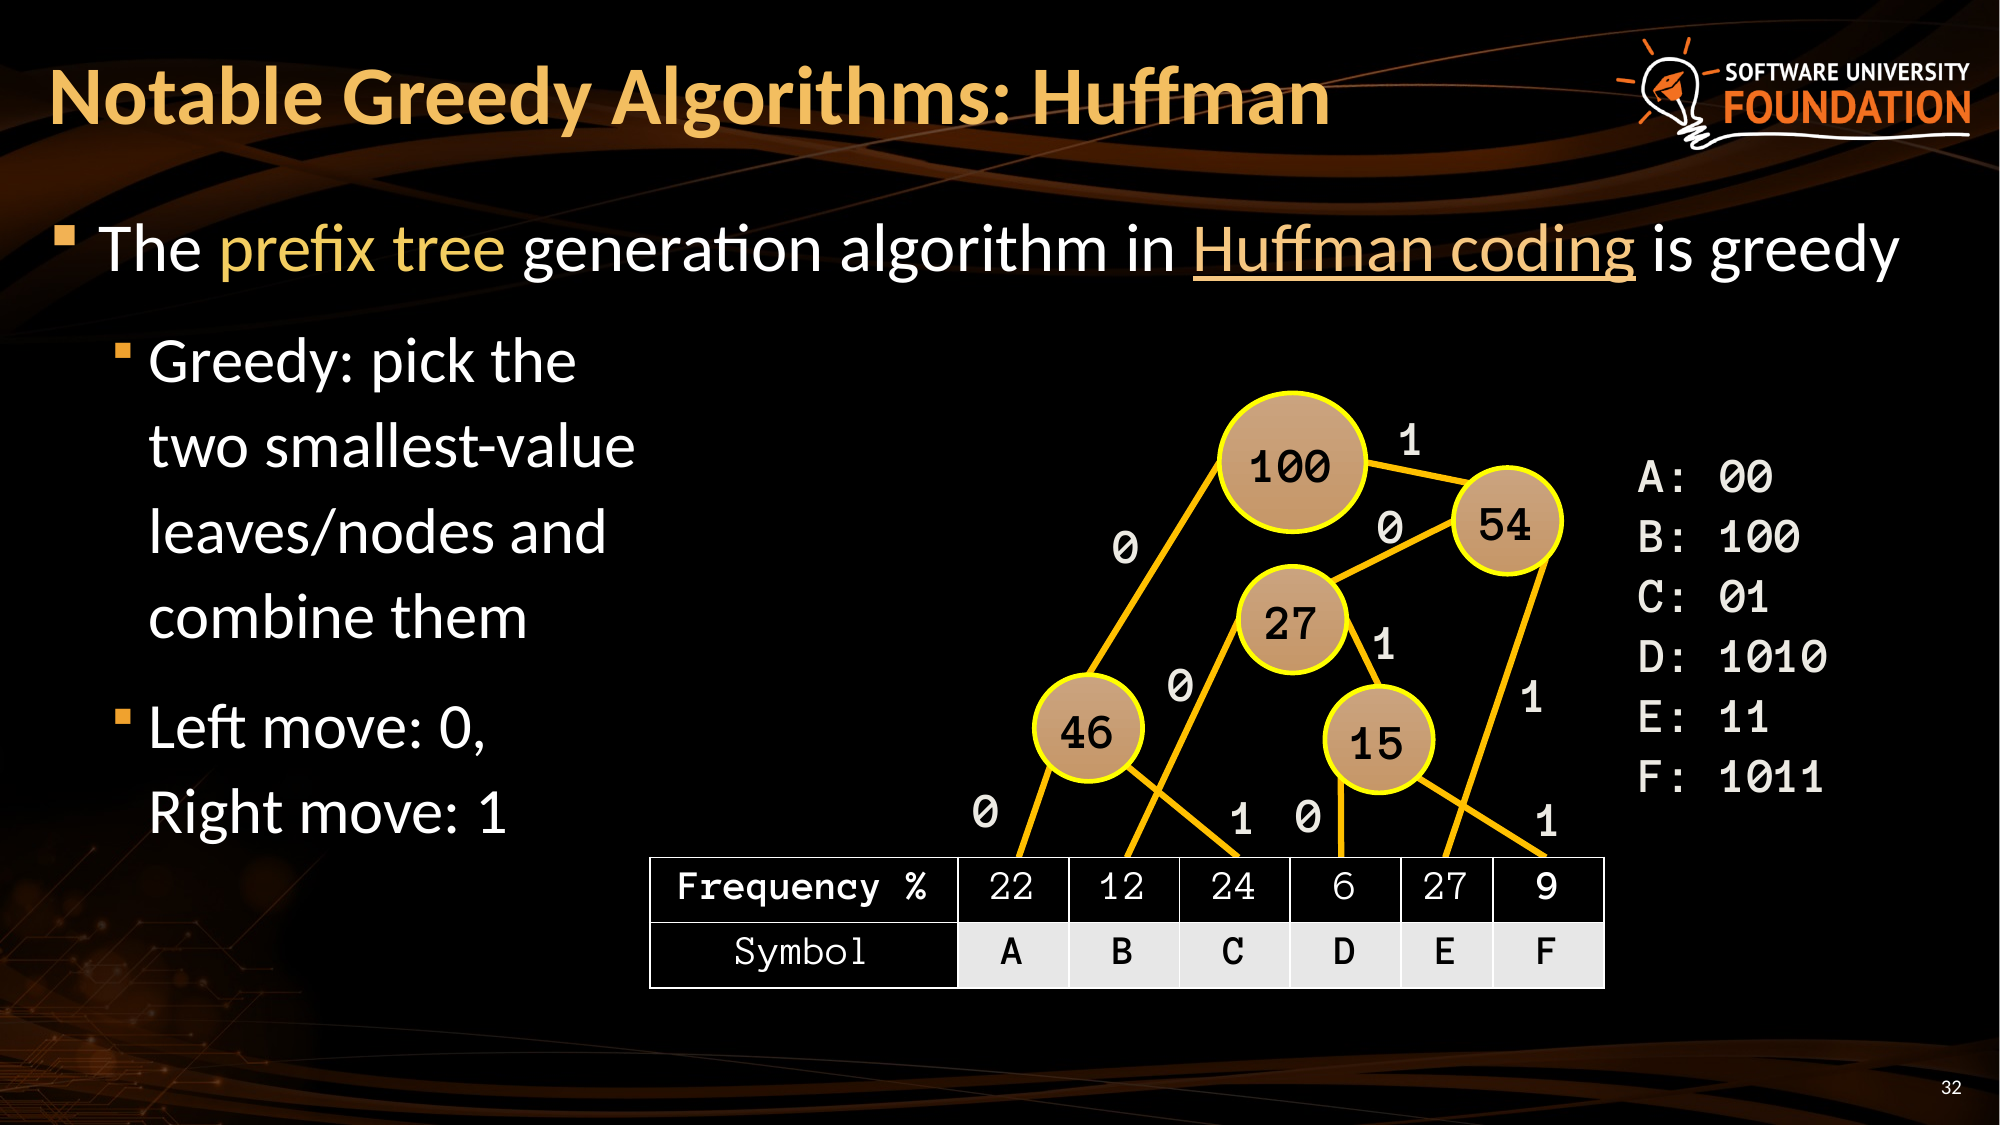

# Notable Greedy Algorithms: Huffman
The prefix tree generation algorithm in Huffman coding is greedy
Greedy: pick the
two smallest-value
leaves/nodes and
combine them
Left move: 0,
Right move: 1
100
1
A: 00
B: 100
C: 01
D: 1010
E: 11
F: 1011
54
0
0
27
1
0
1
46
15
0
0
1
1
| Frequency % | 22 | 12 | 24 | 6 | 27 | 9 |
| --- | --- | --- | --- | --- | --- | --- |
| Symbol | A | B | C | D | E | F |
32